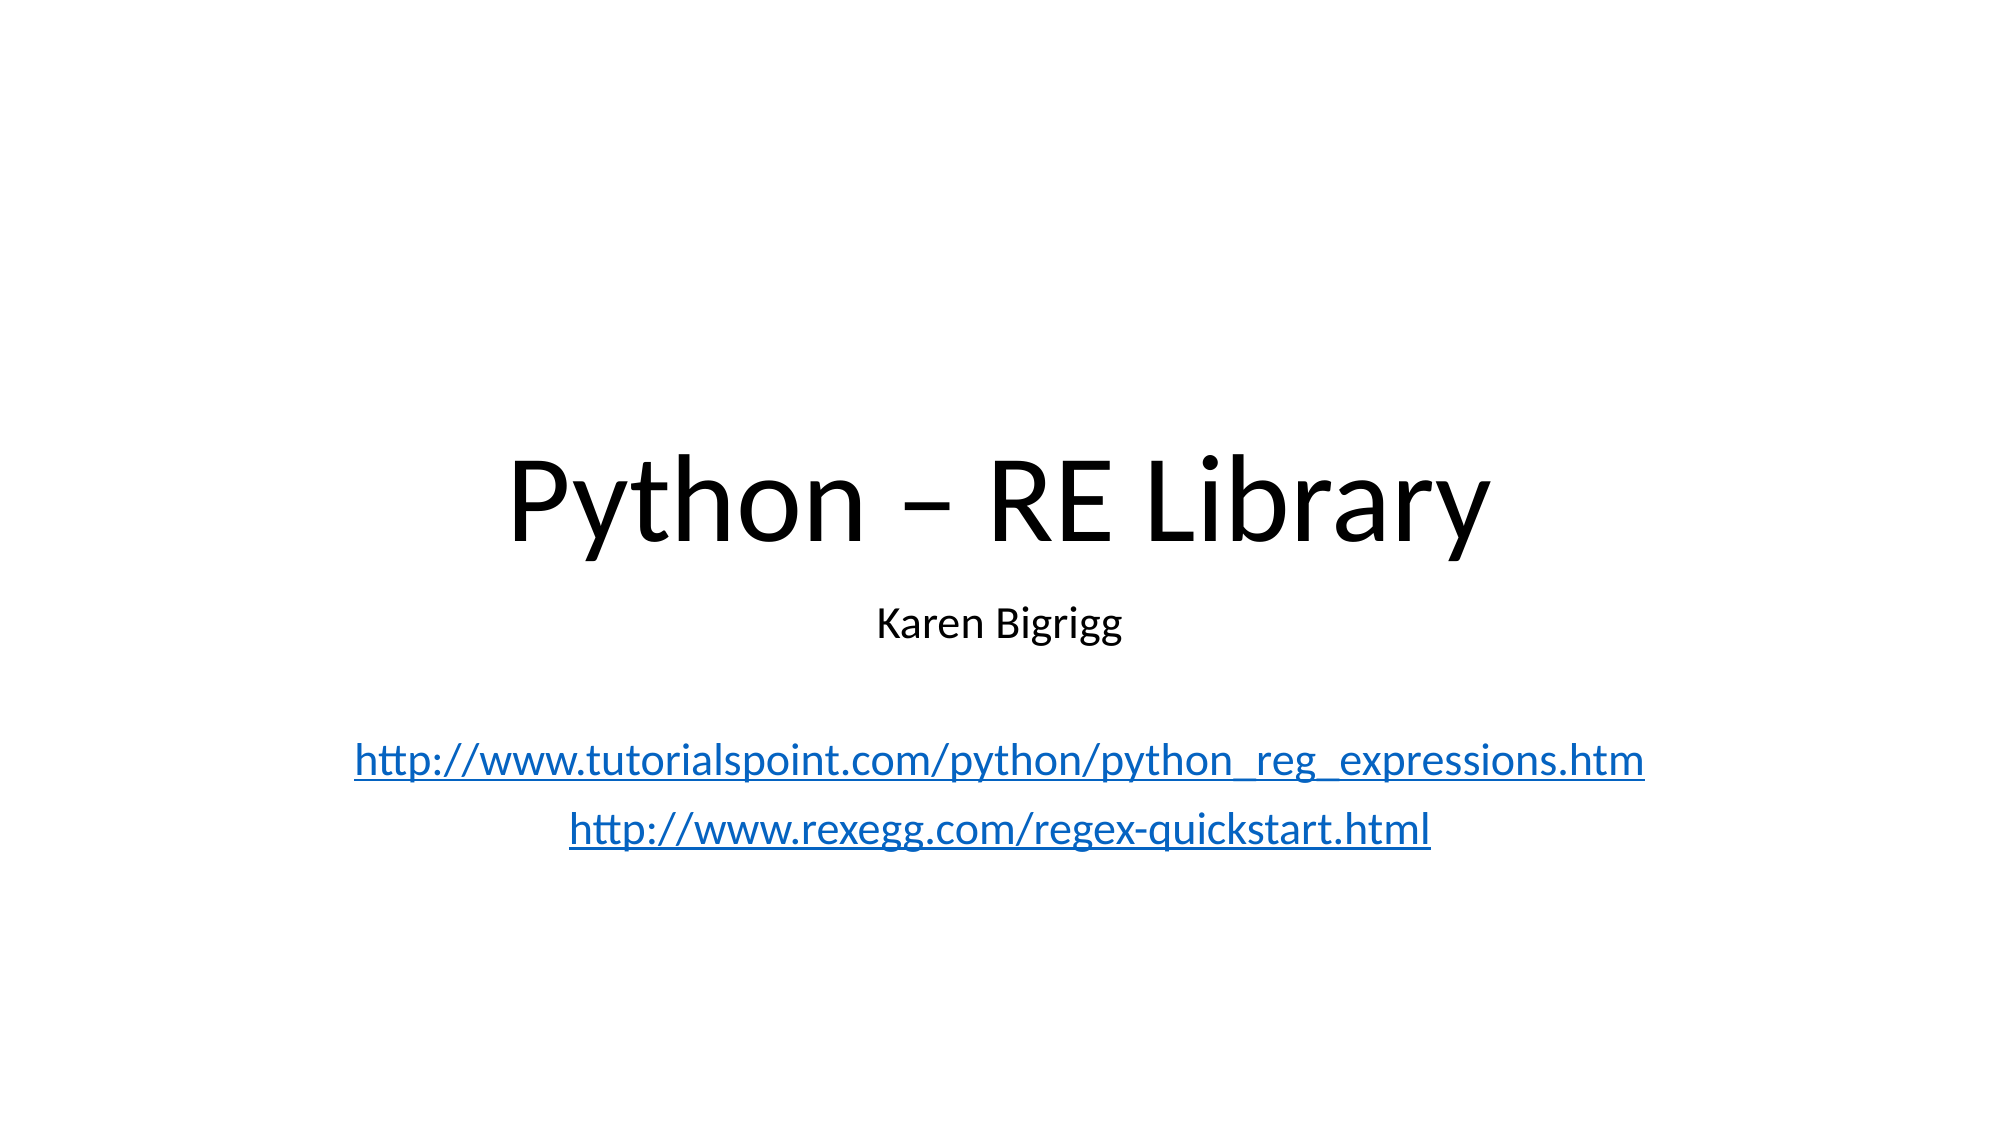

# Python – RE Library
Karen Bigrigg

http://www.tutorialspoint.com/python/python_reg_expressions.htm
http://www.rexegg.com/regex-quickstart.html